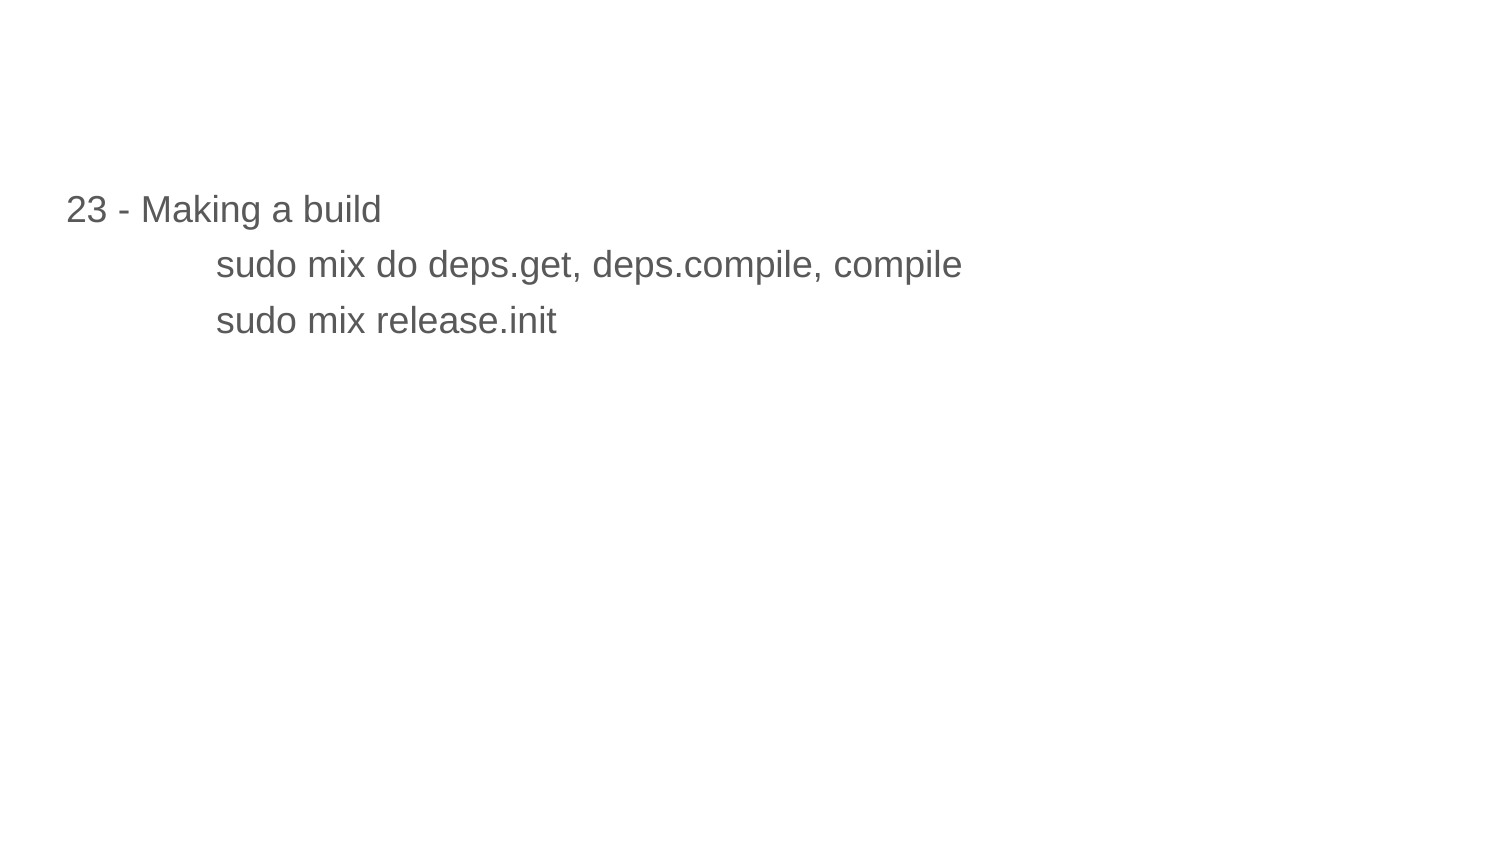

#
23 - Making a build
	sudo mix do deps.get, deps.compile, compile
	sudo mix release.init